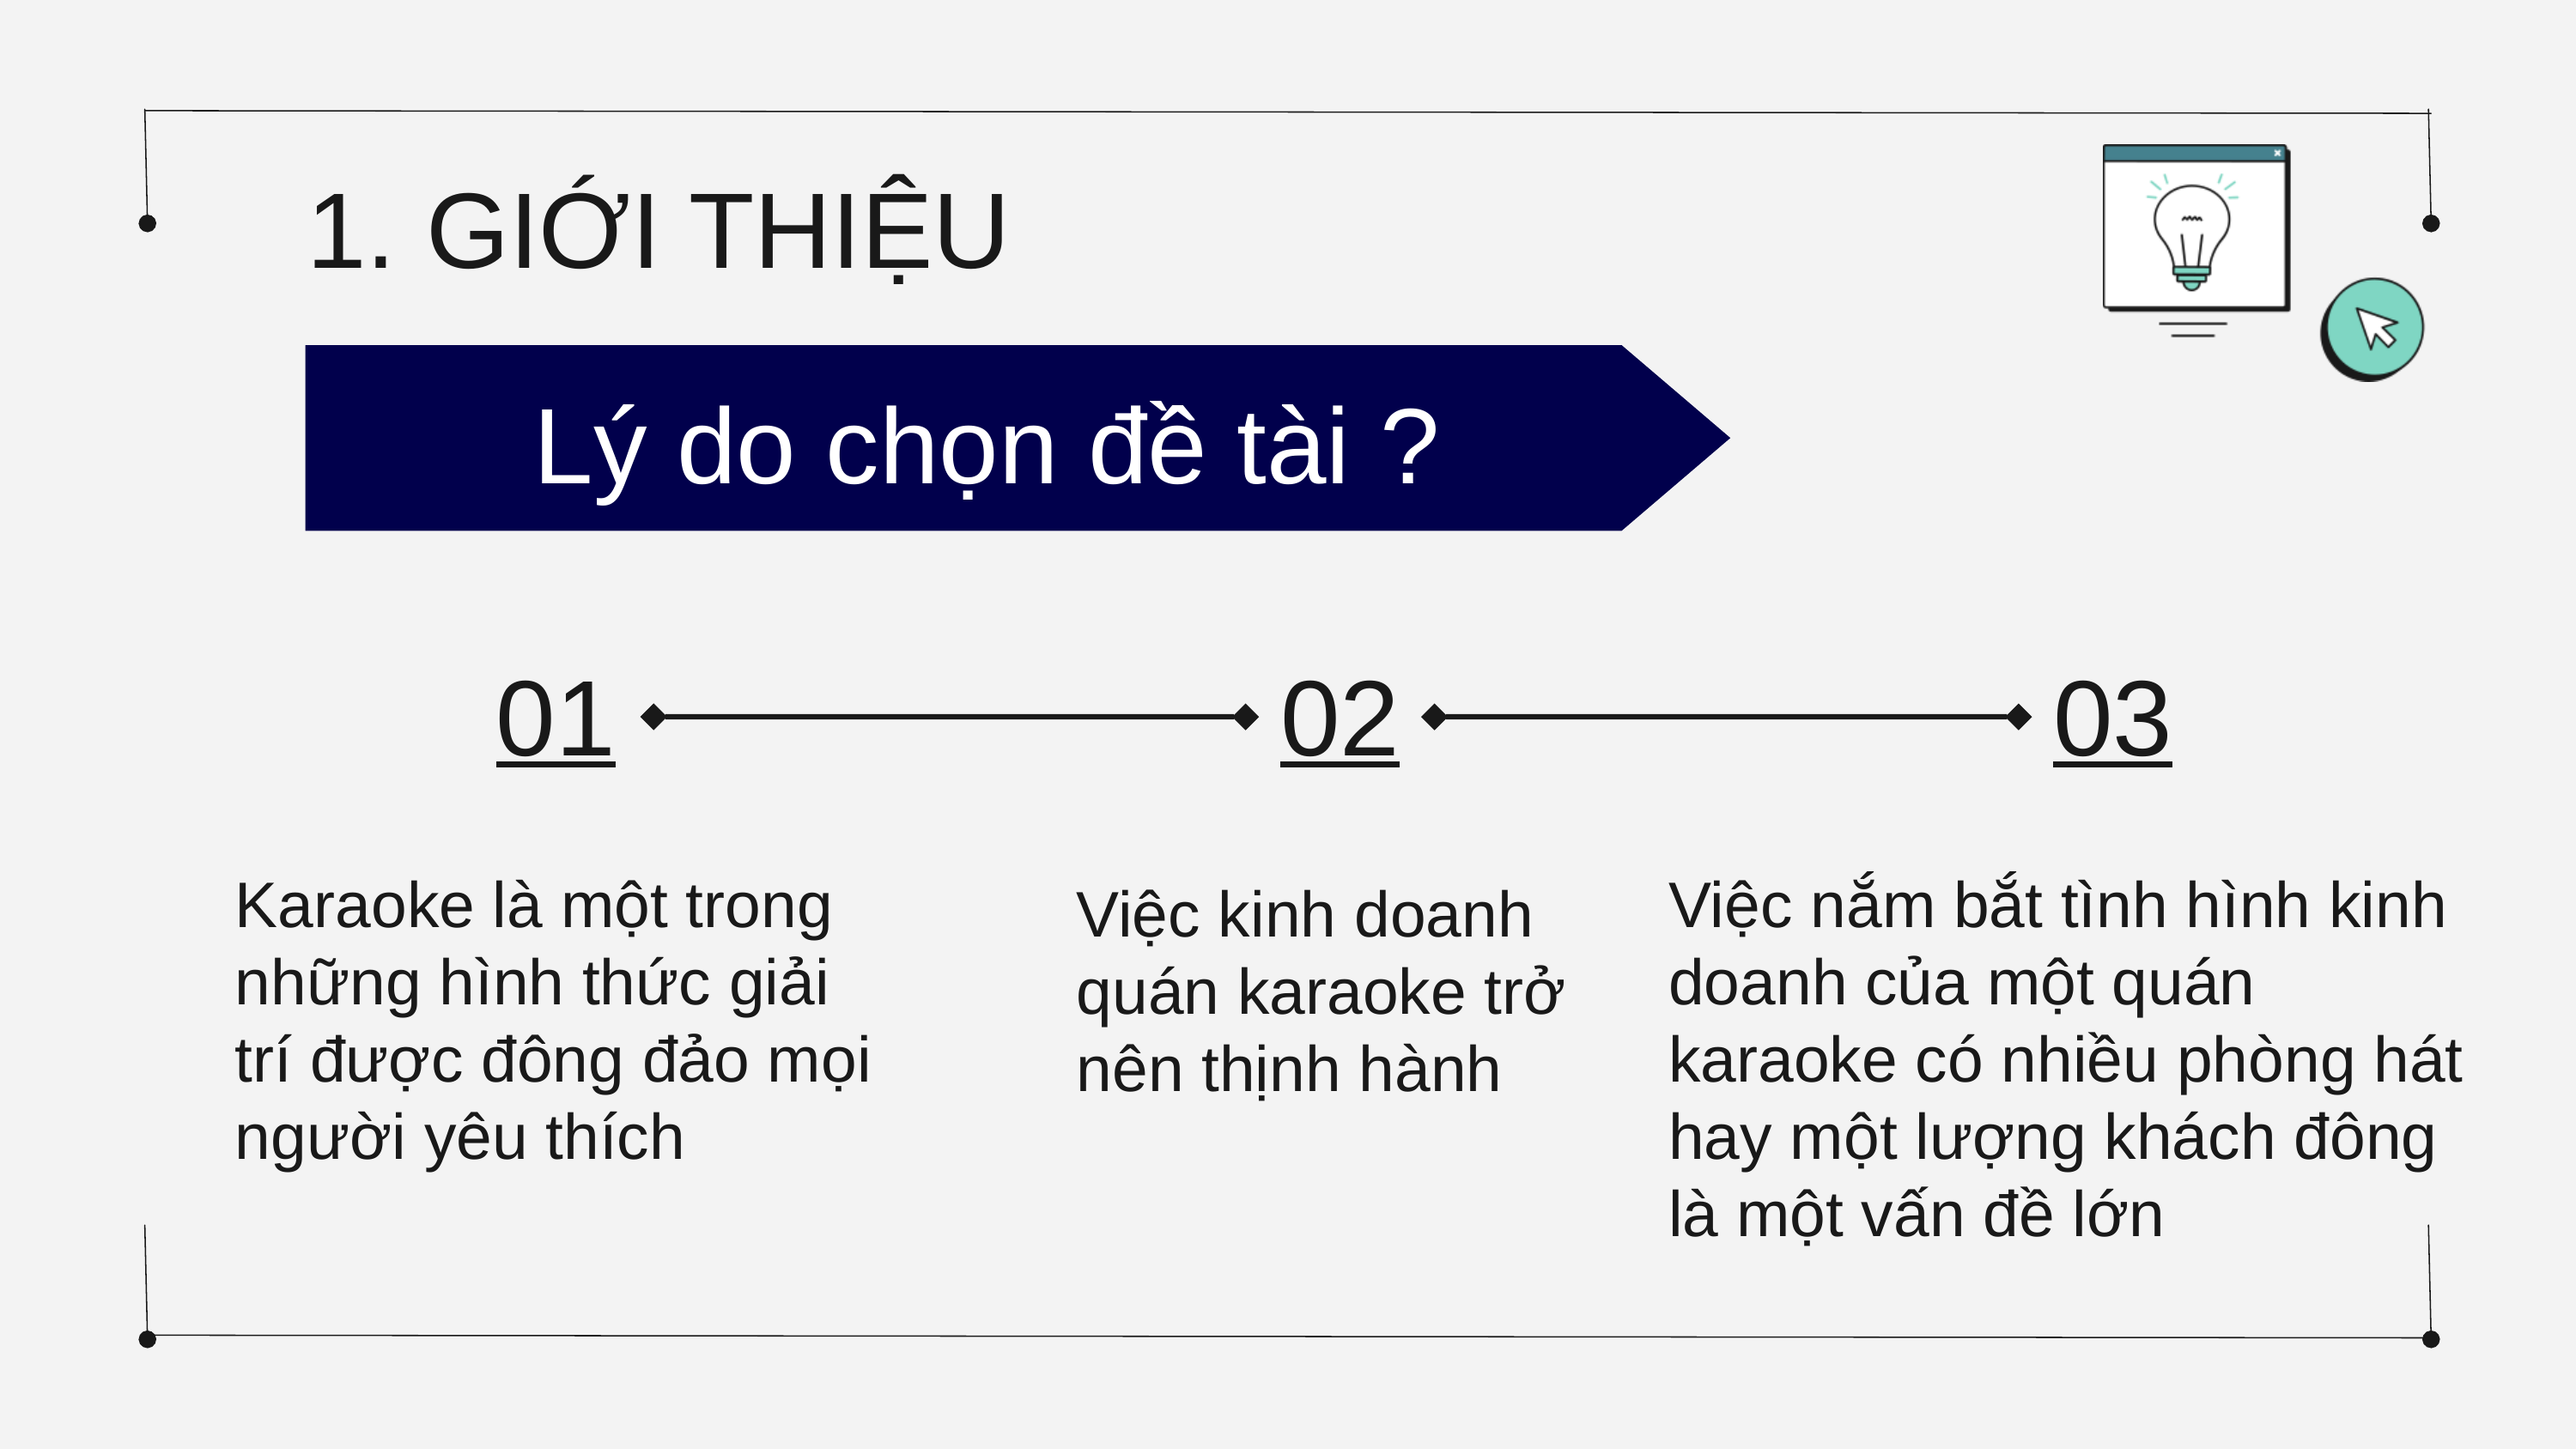

1. GIỚI THIỆU

Lý do chọn đề tài ?
01
02
03

Karaoke là một trong những hình thức giải trí được đông đảo mọi người yêu thích

Việc nắm bắt tình hình kinh doanh của một quán karaoke có nhiều phòng hát hay một lượng khách đông là một vấn đề lớn

Việc kinh doanh quán karaoke trở nên thịnh hành